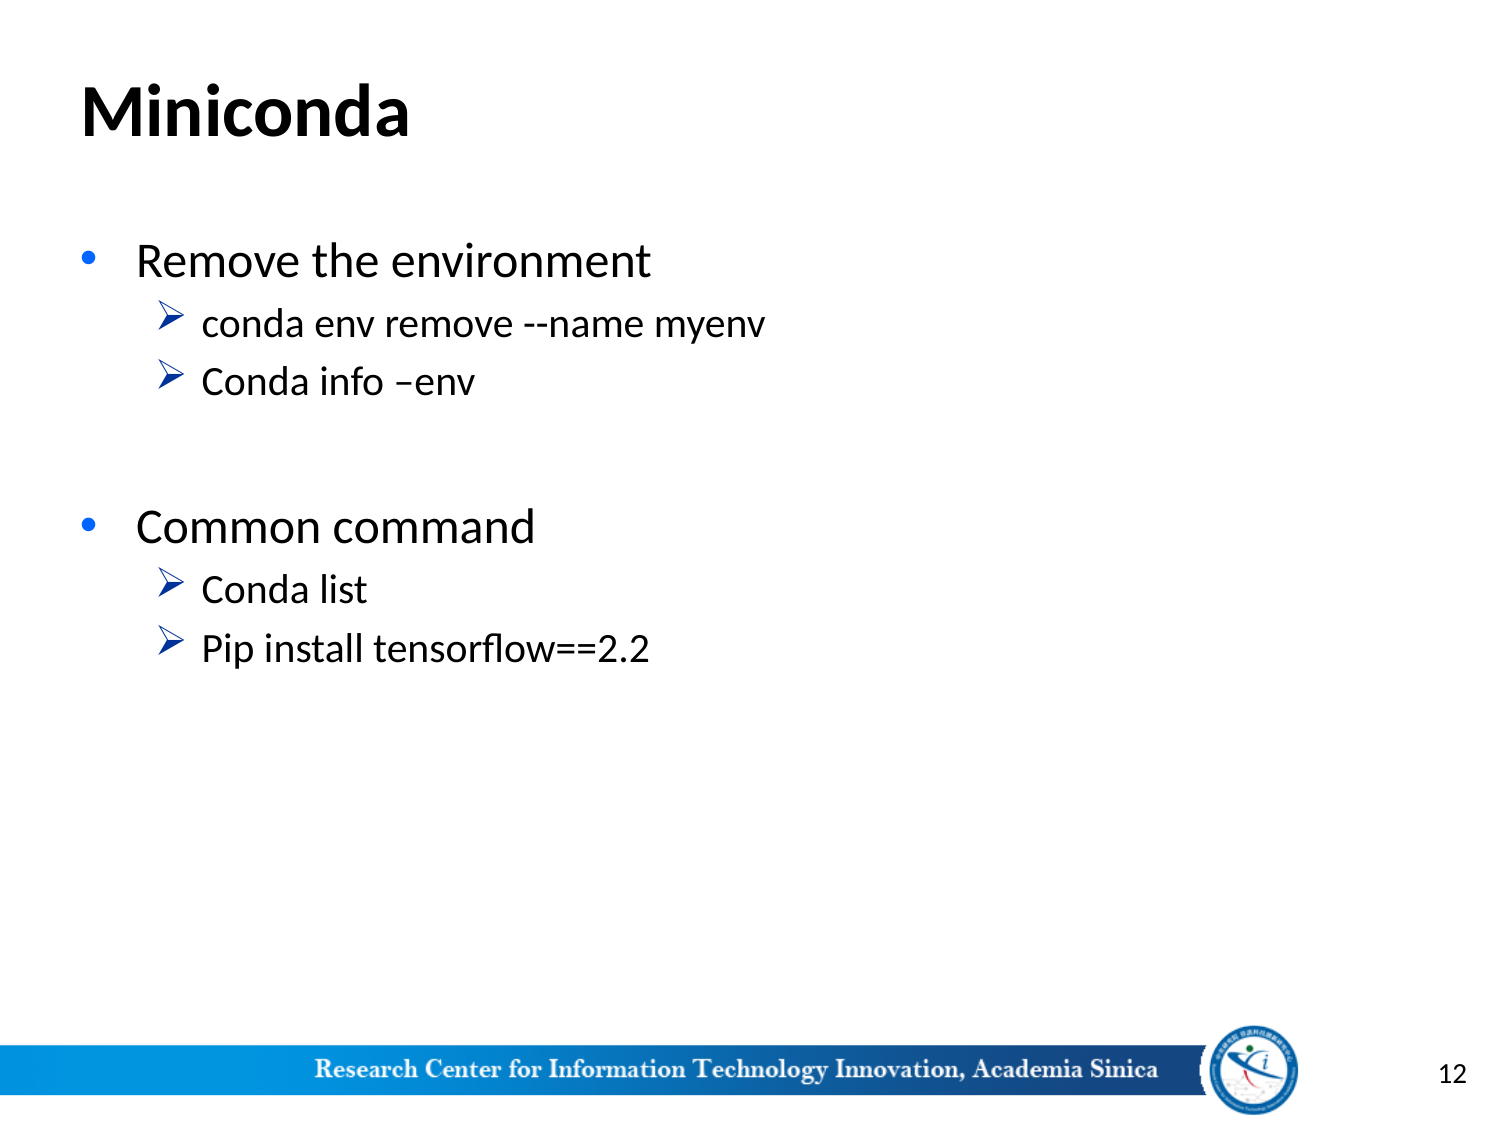

# Miniconda
Remove the environment
conda env remove --name myenv
Conda info –env

Common command
Conda list
Pip install tensorflow==2.2

12